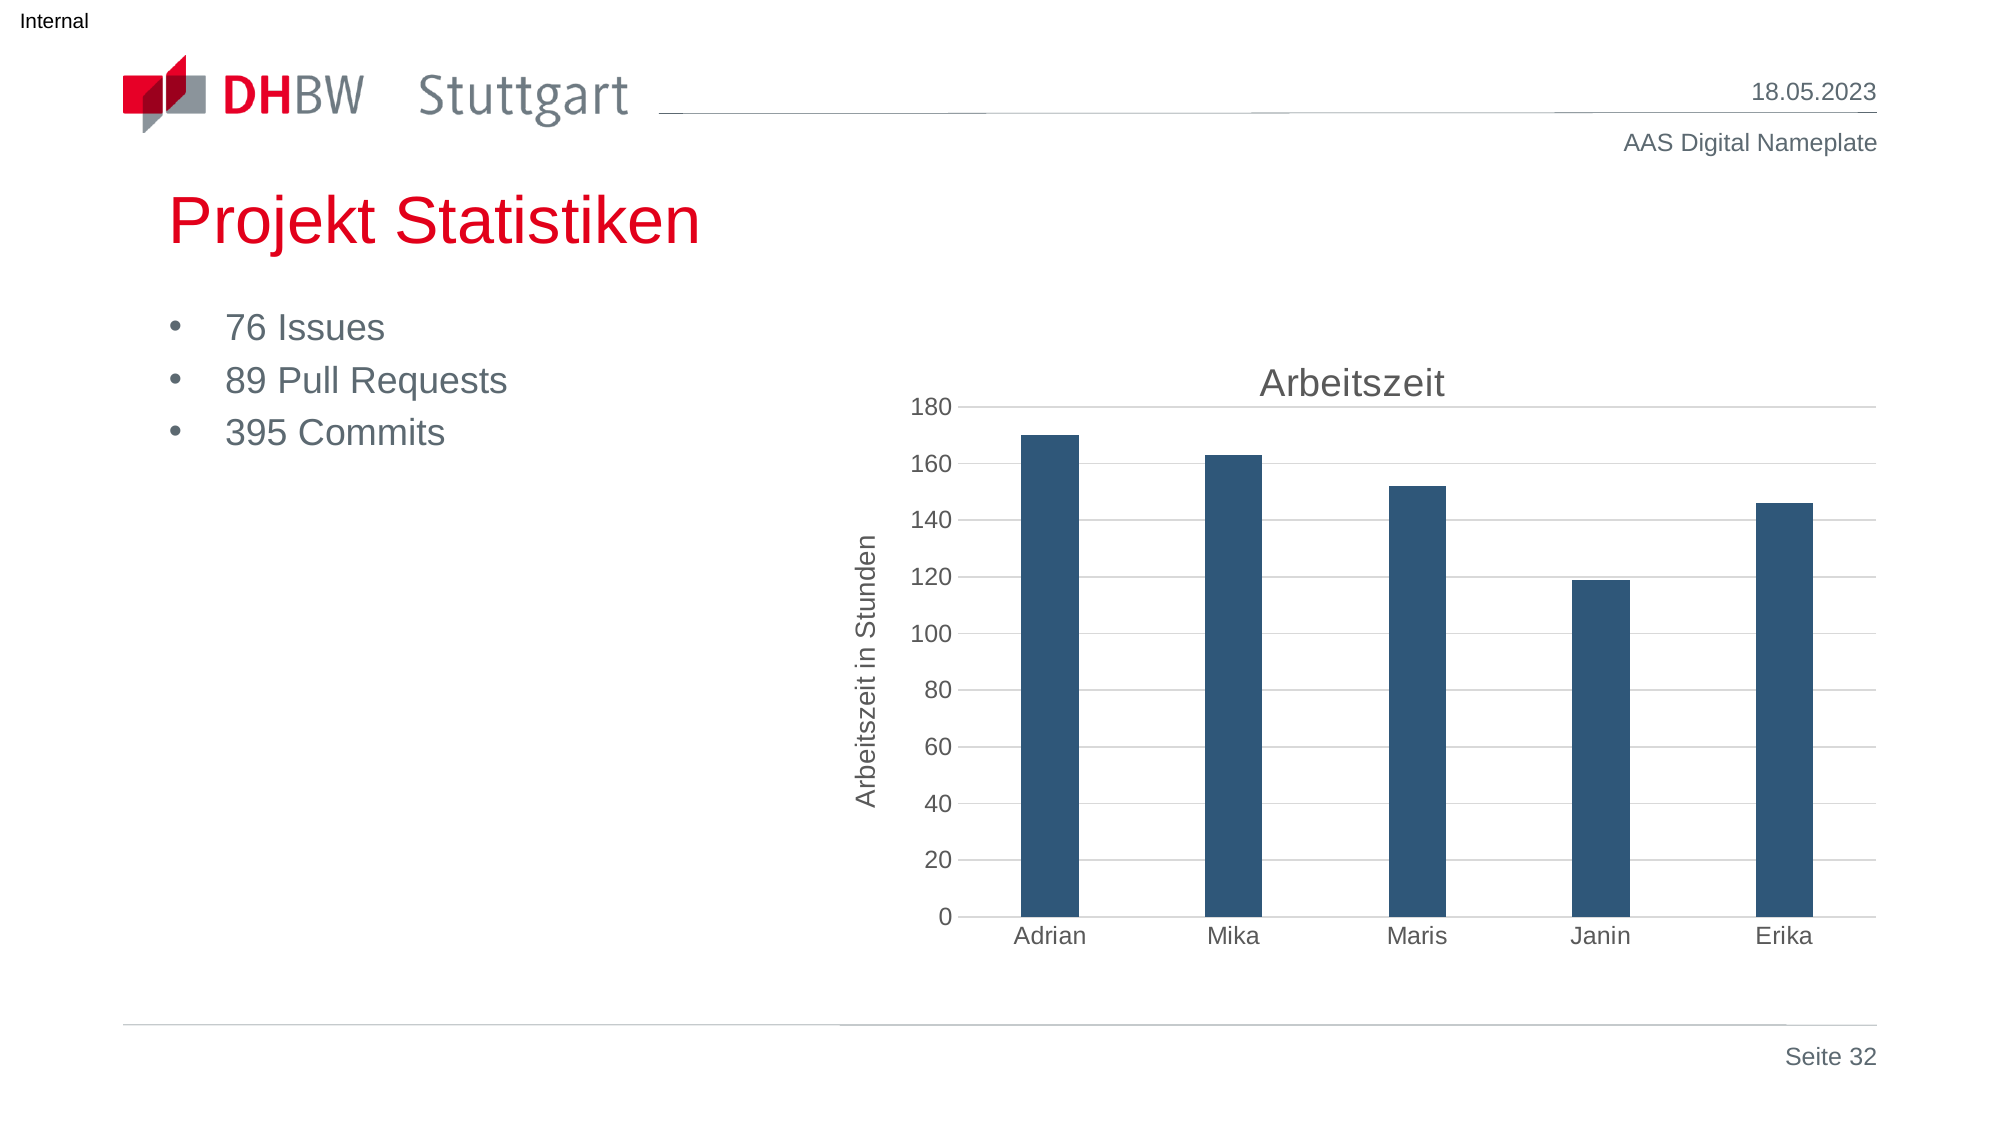

18.05.2023
# Projekt Statistiken
76 Issues
89 Pull Requests
395 Commits

### Chart:

| Category | Arbeitszeit |
|---|---|
| Adrian | 170.0 |
| Mika | 163.0 |
| Maris | 152.0 |
| Janin | 119.0 |
| Erika | 146.0 |
Seite 32